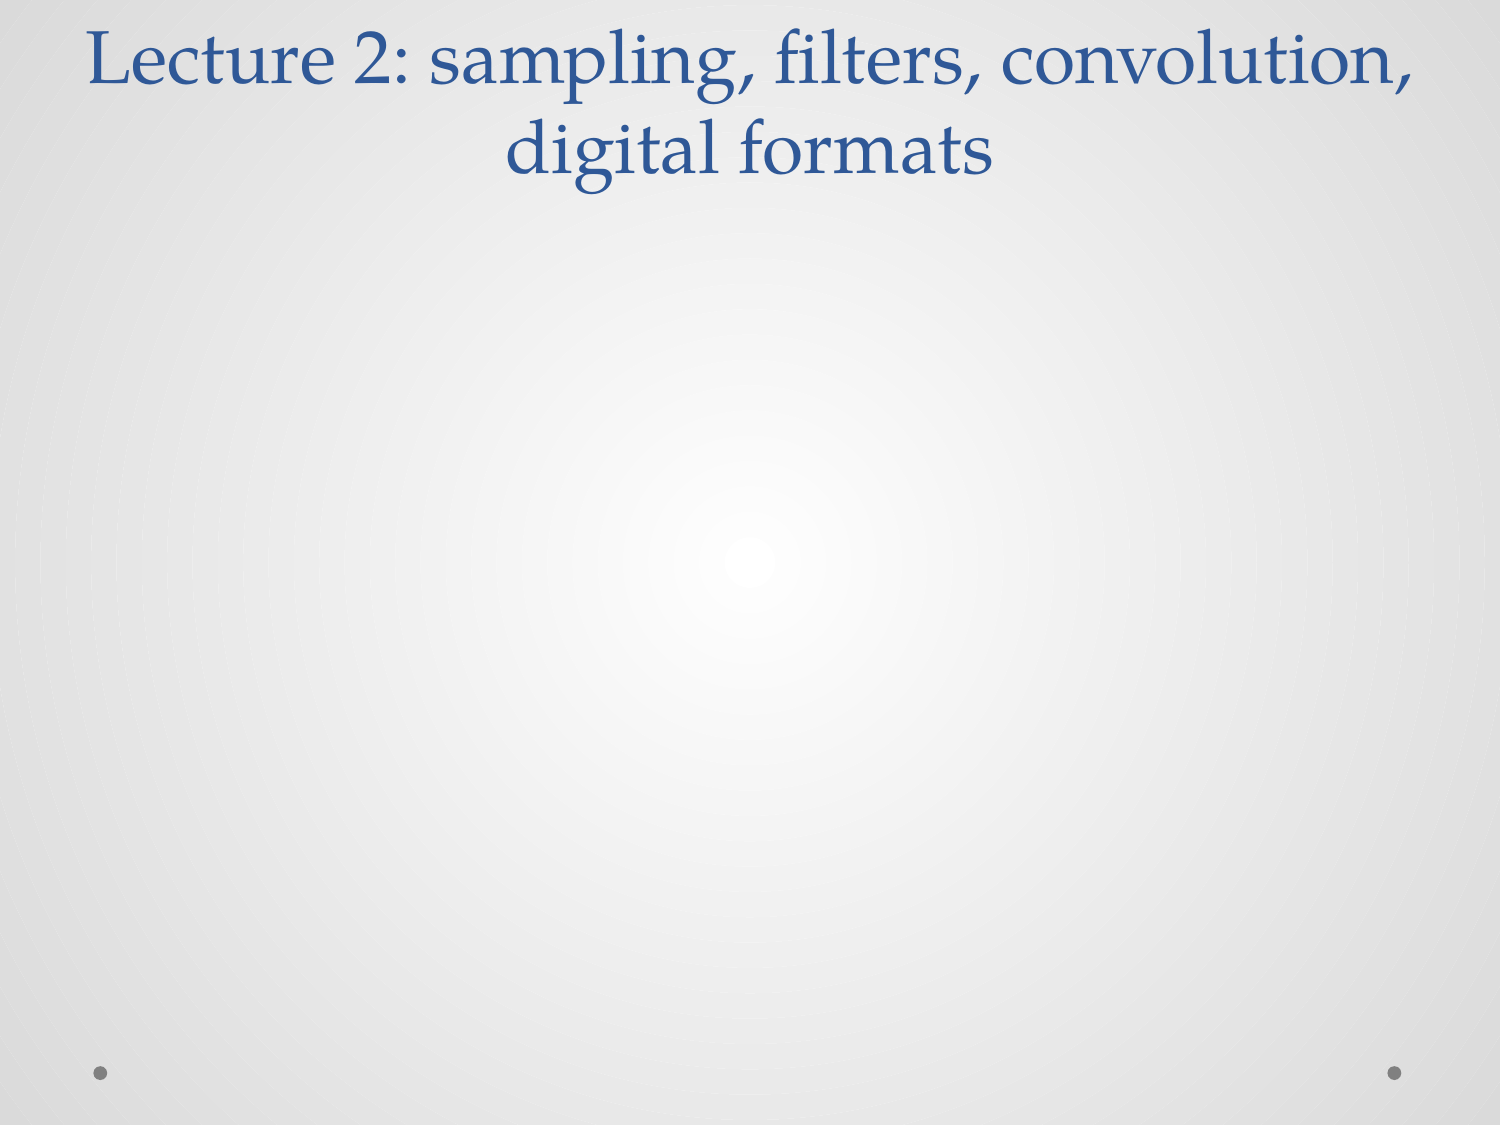

# Lecture 2: sampling, filters, convolution, digital formats